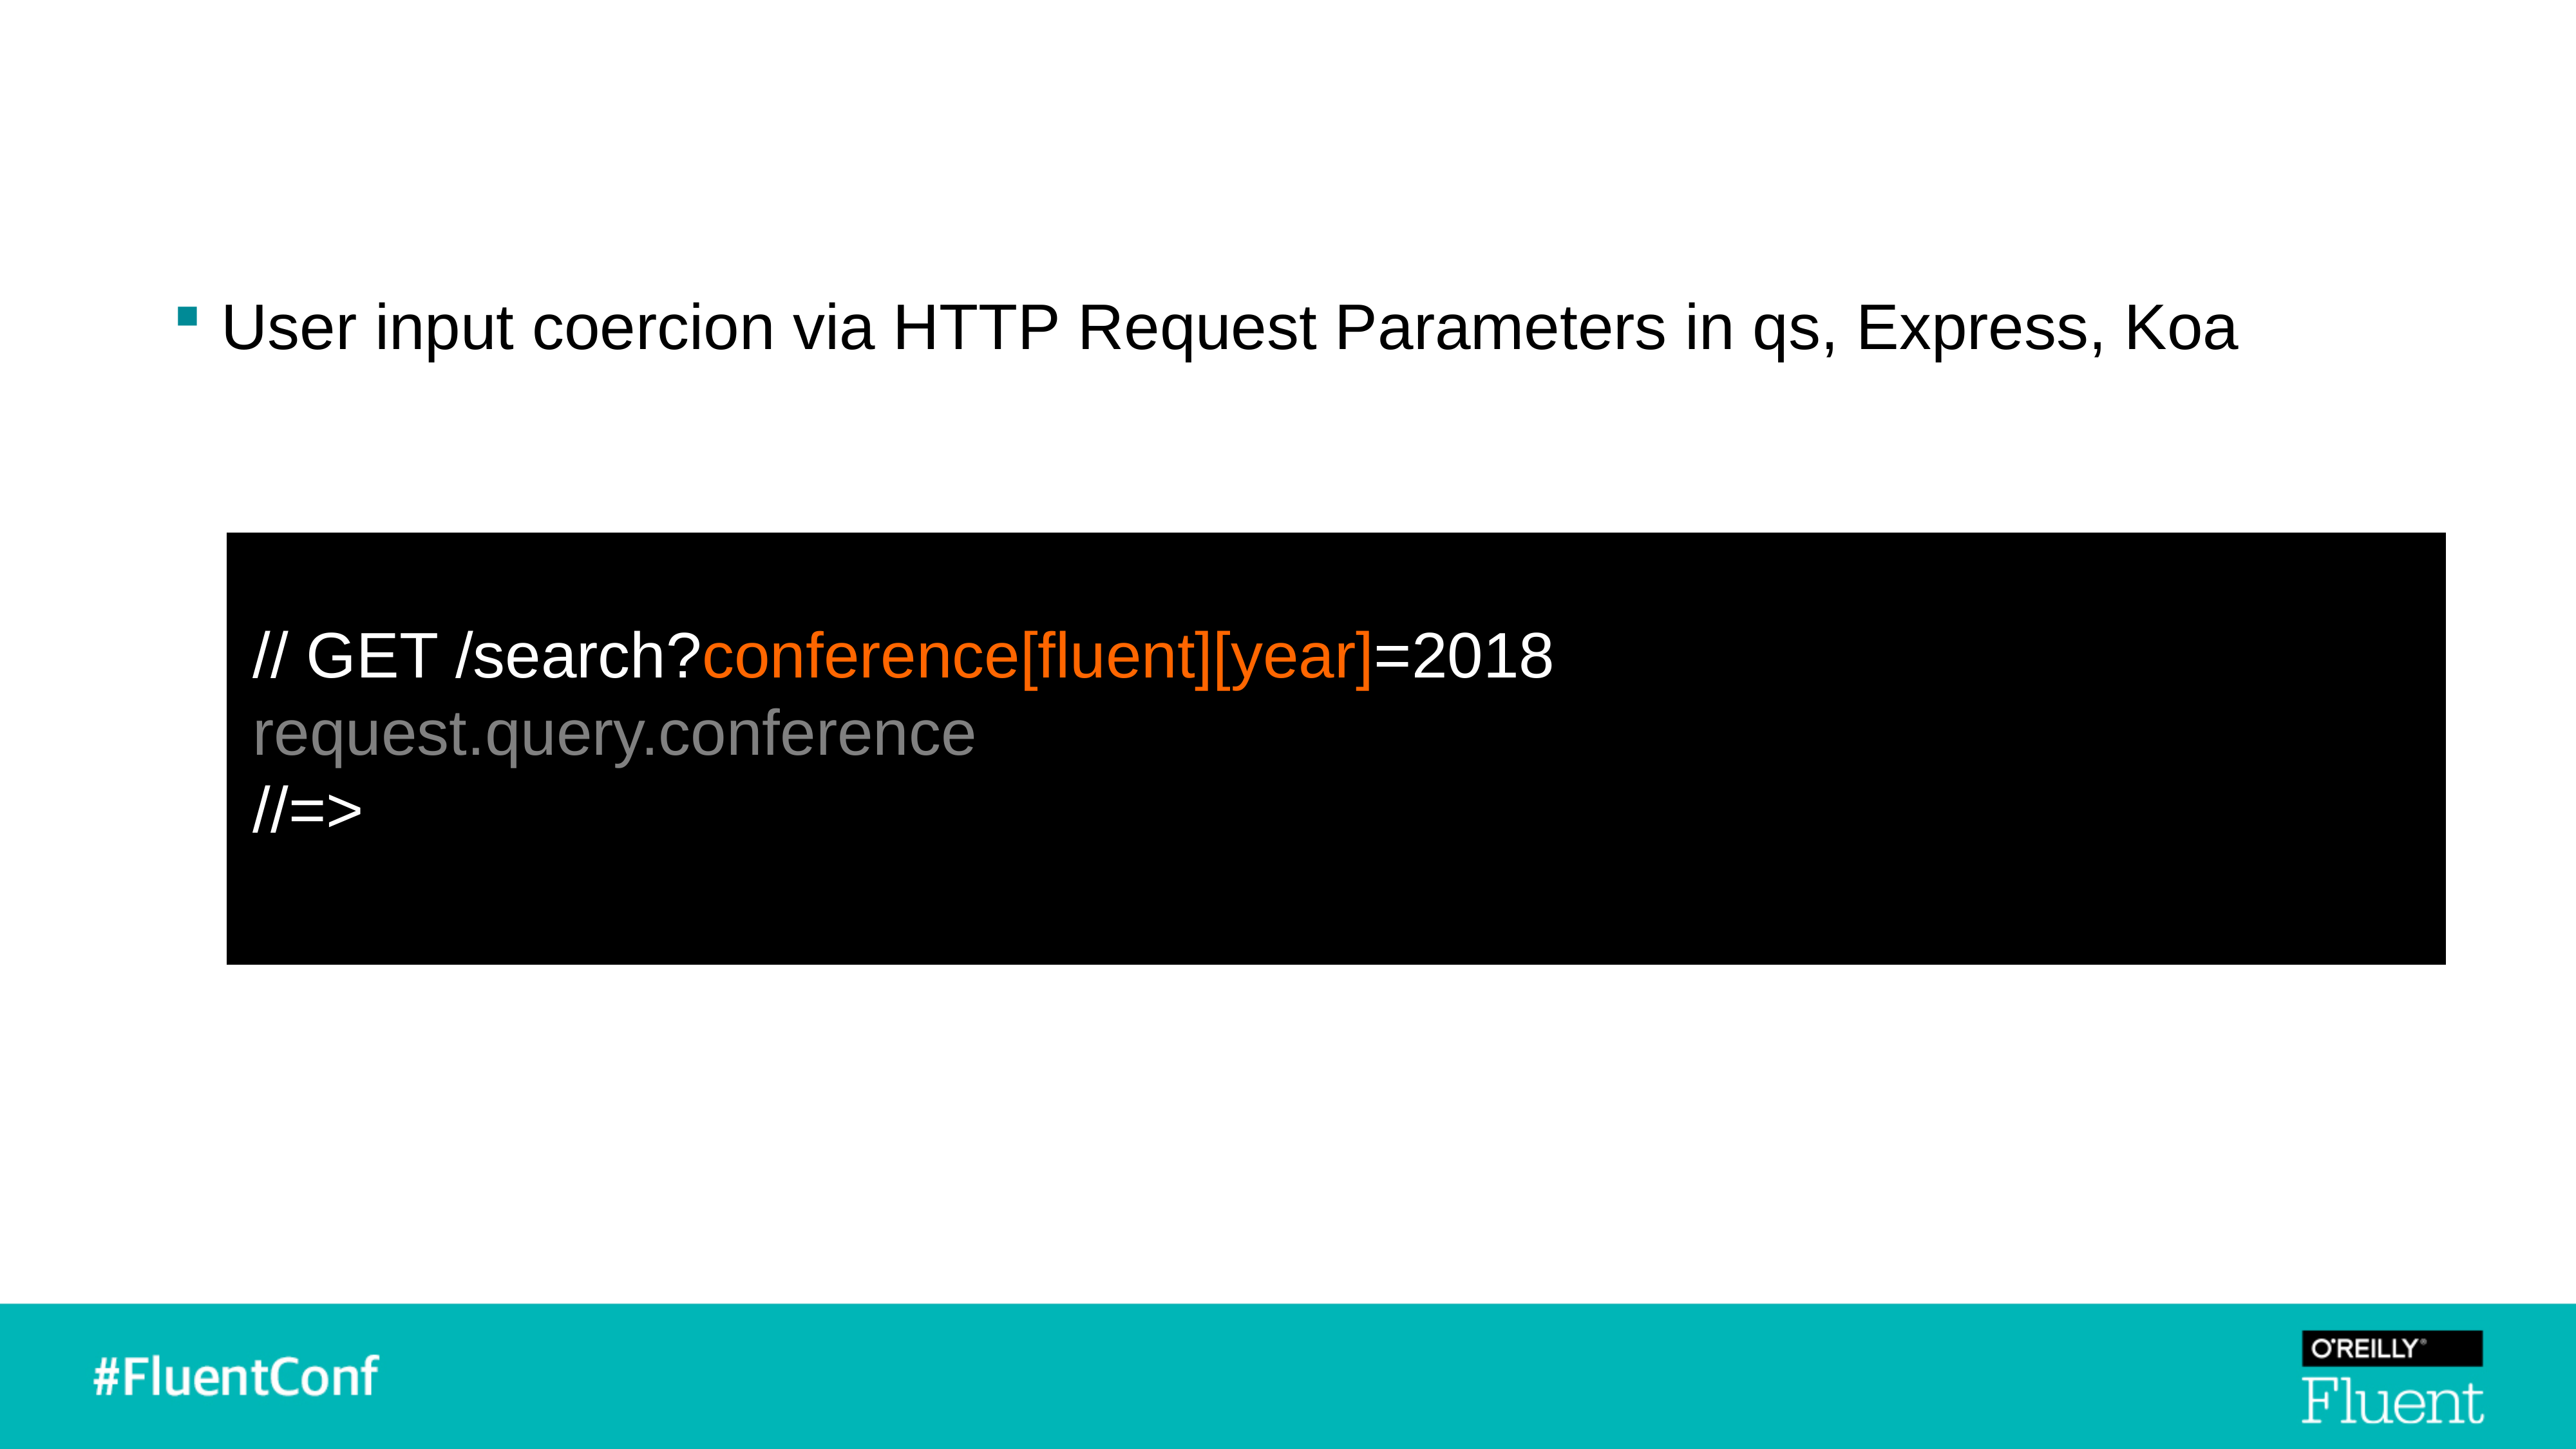

User input coercion via HTTP Request Parameters in qs, Express, Koa

 // GET /search?conference[fluent][year]=2018
 request.query.conference
 //=>